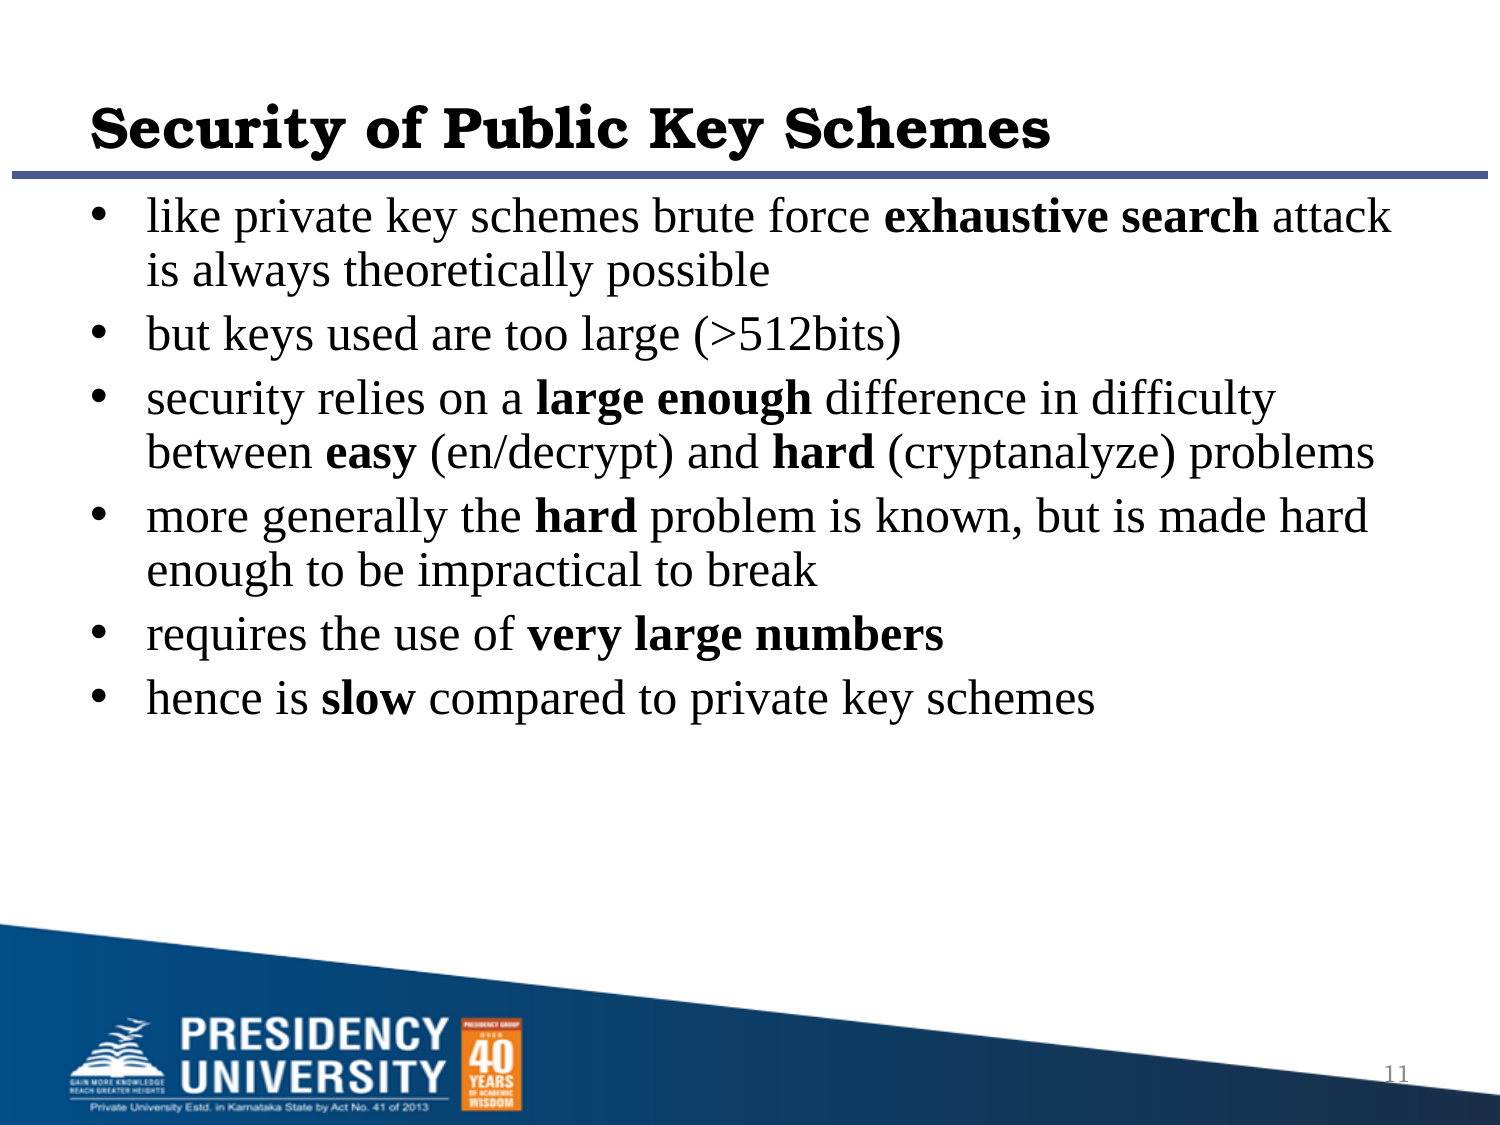

# Security of Public Key Schemes
like private key schemes brute force exhaustive search attack is always theoretically possible
but keys used are too large (>512bits)
security relies on a large enough difference in difficulty between easy (en/decrypt) and hard (cryptanalyze) problems
more generally the hard problem is known, but is made hard enough to be impractical to break
requires the use of very large numbers
hence is slow compared to private key schemes

11